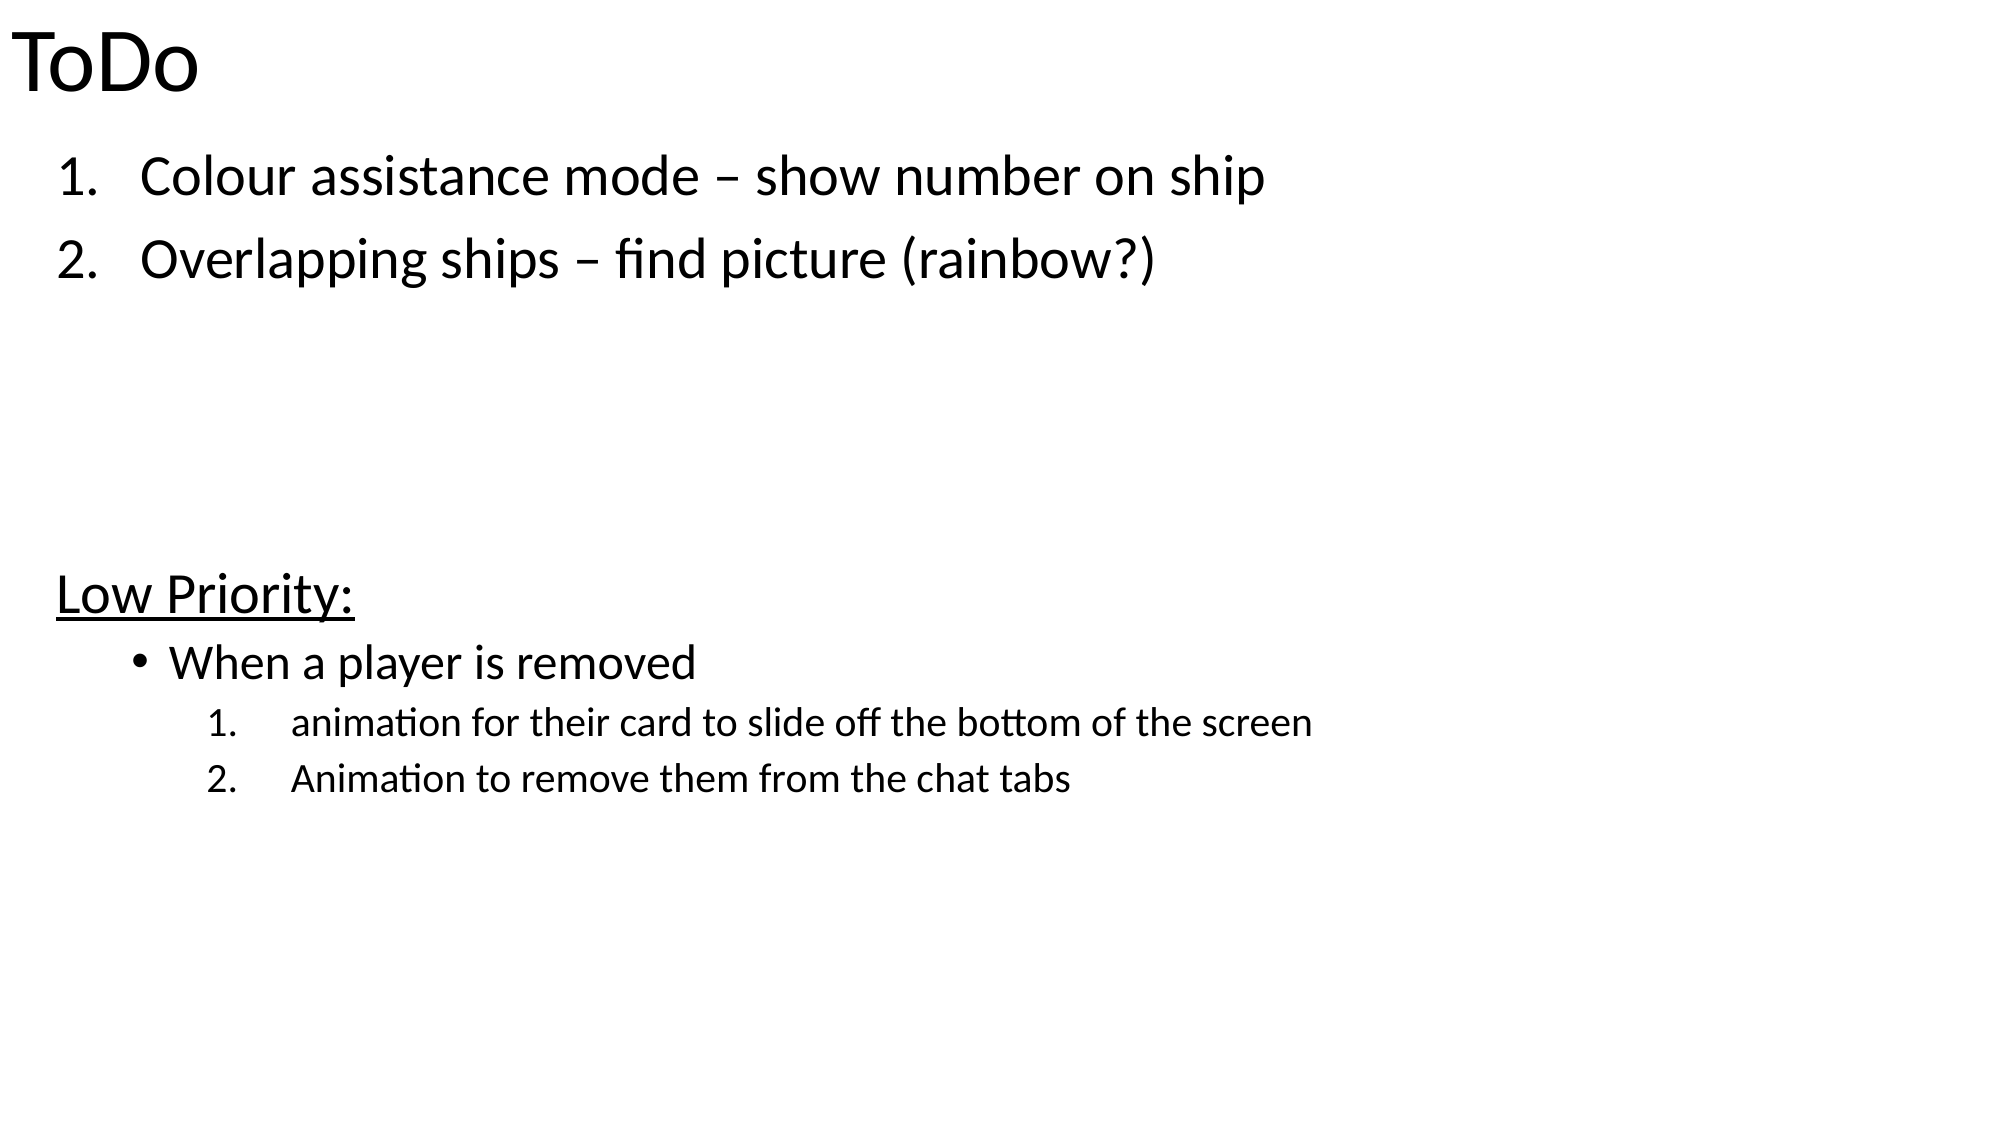

# ToDo
Colour assistance mode – show number on ship
Overlapping ships – find picture (rainbow?)

Low Priority:
When a player is removed
animation for their card to slide off the bottom of the screen
Animation to remove them from the chat tabs